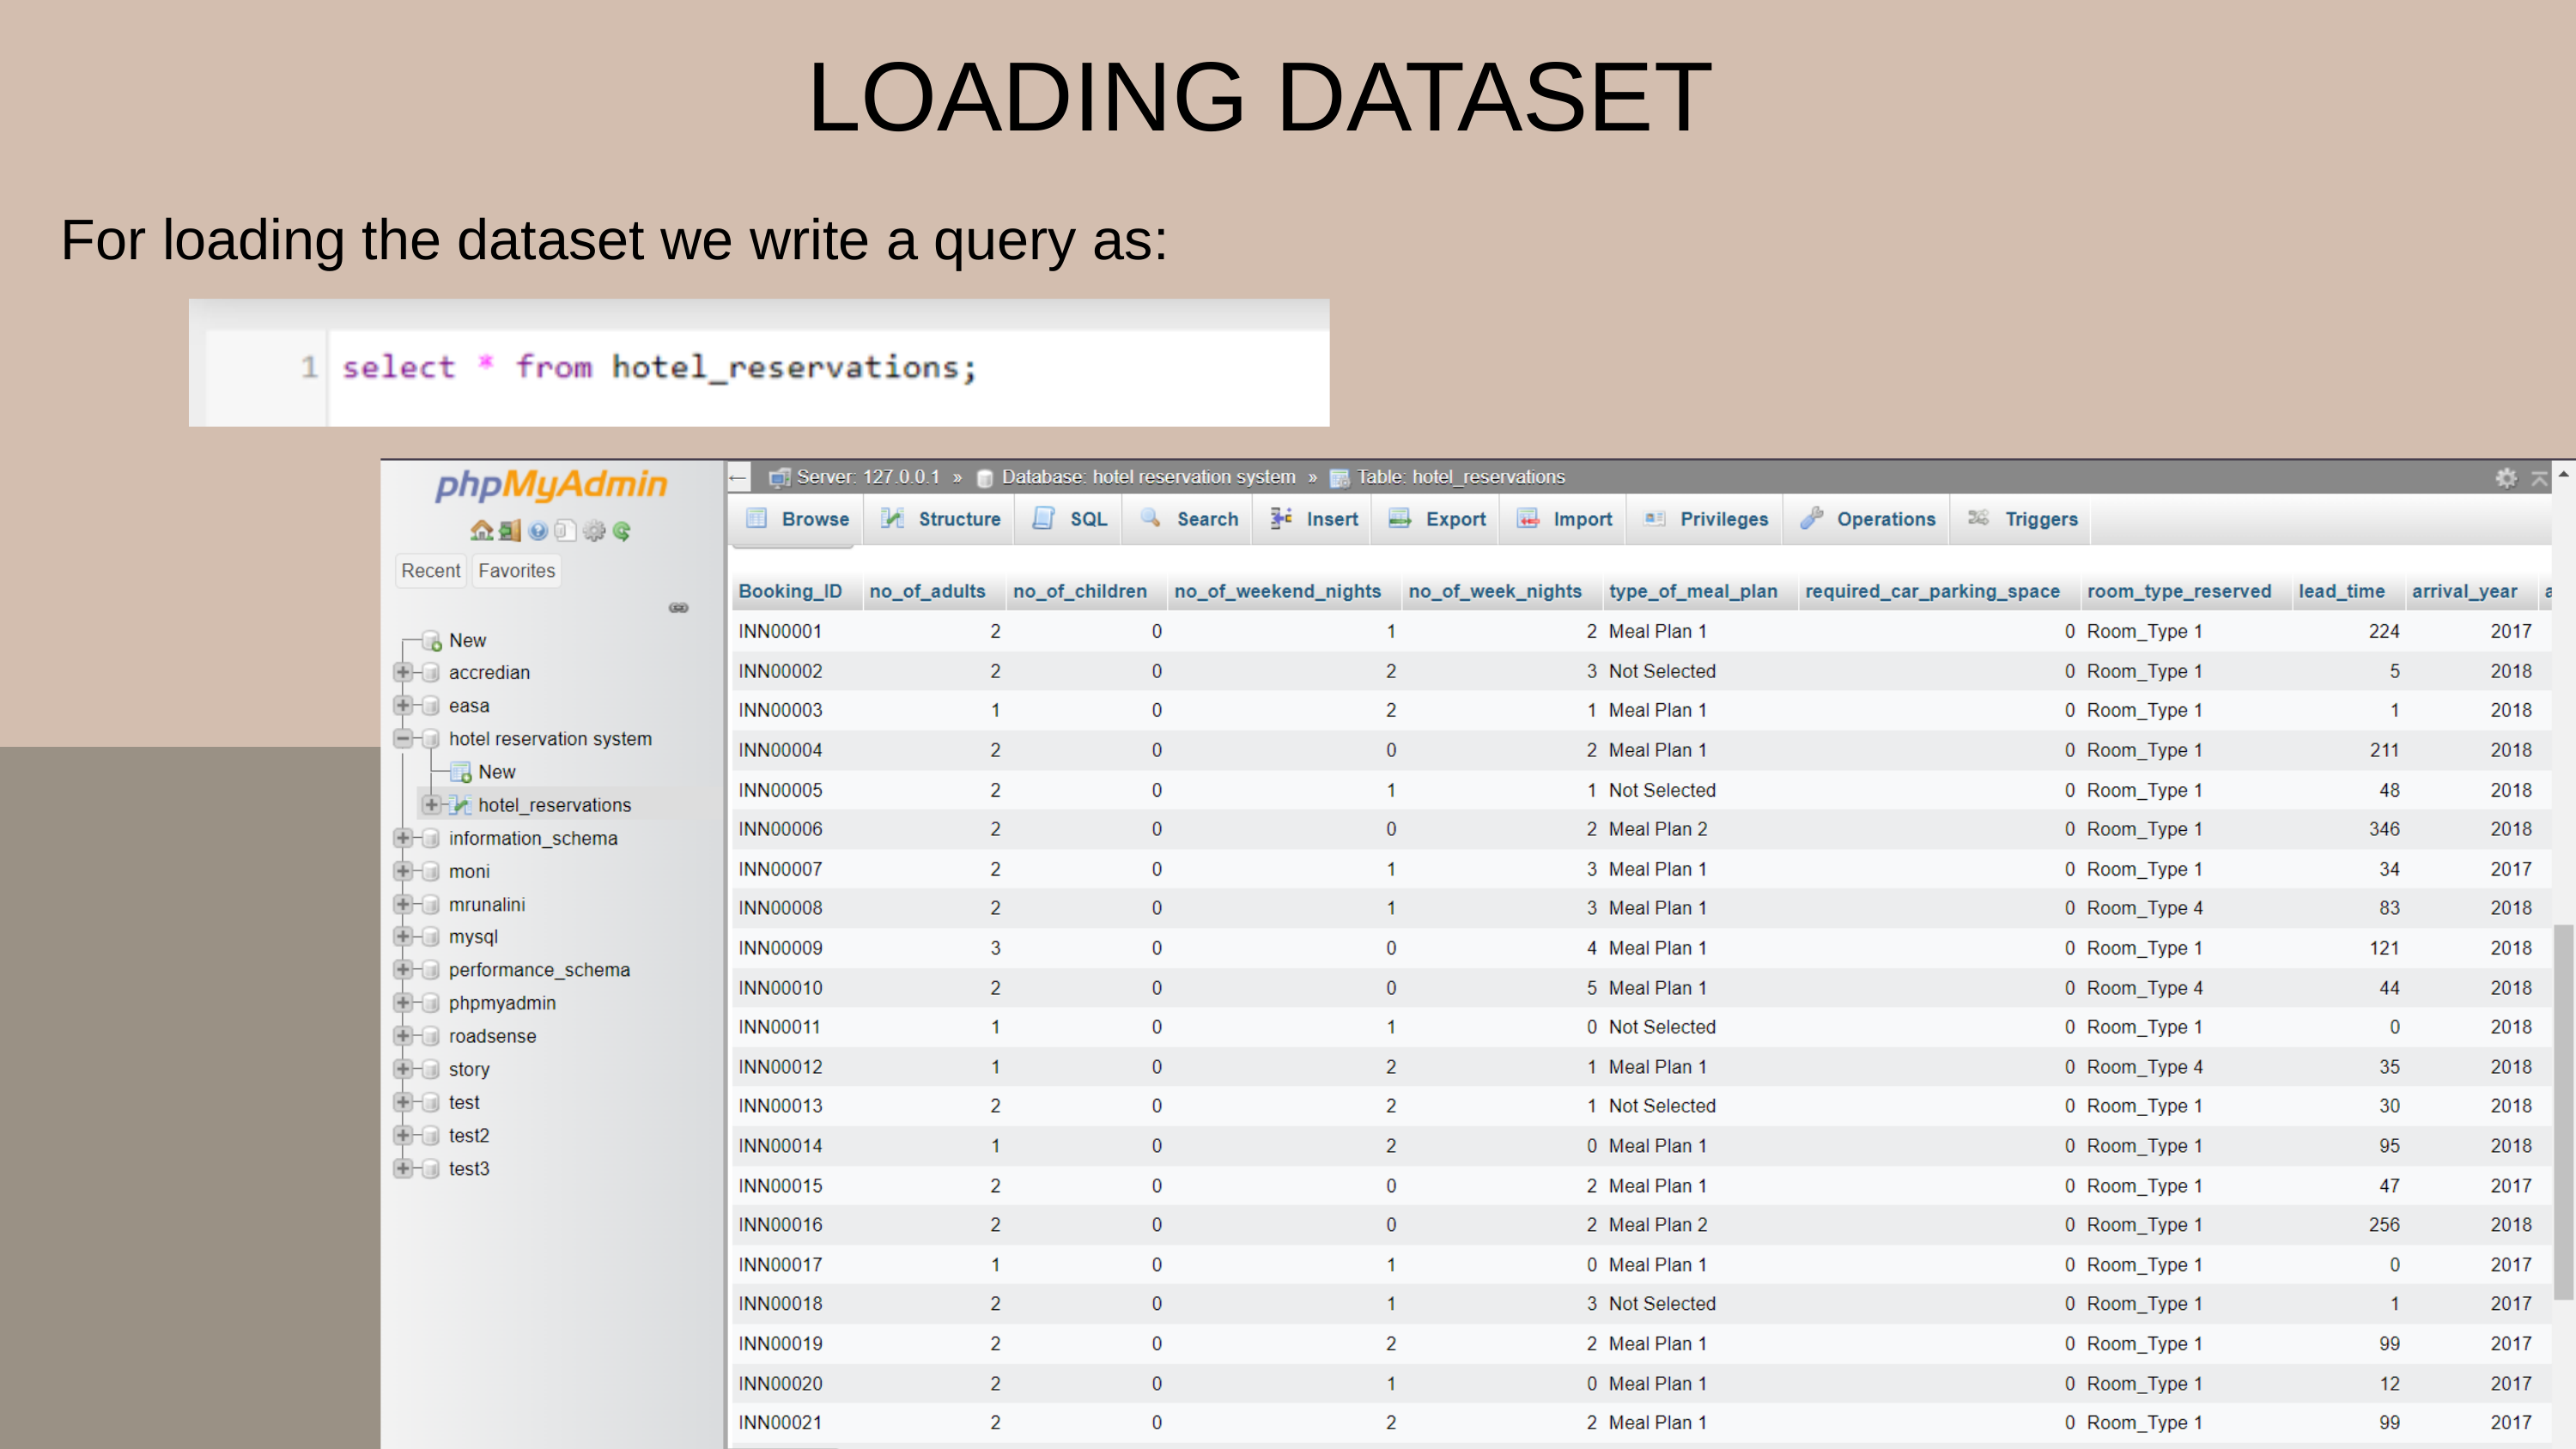

LOADING DATASET
For loading the dataset we write a query as: